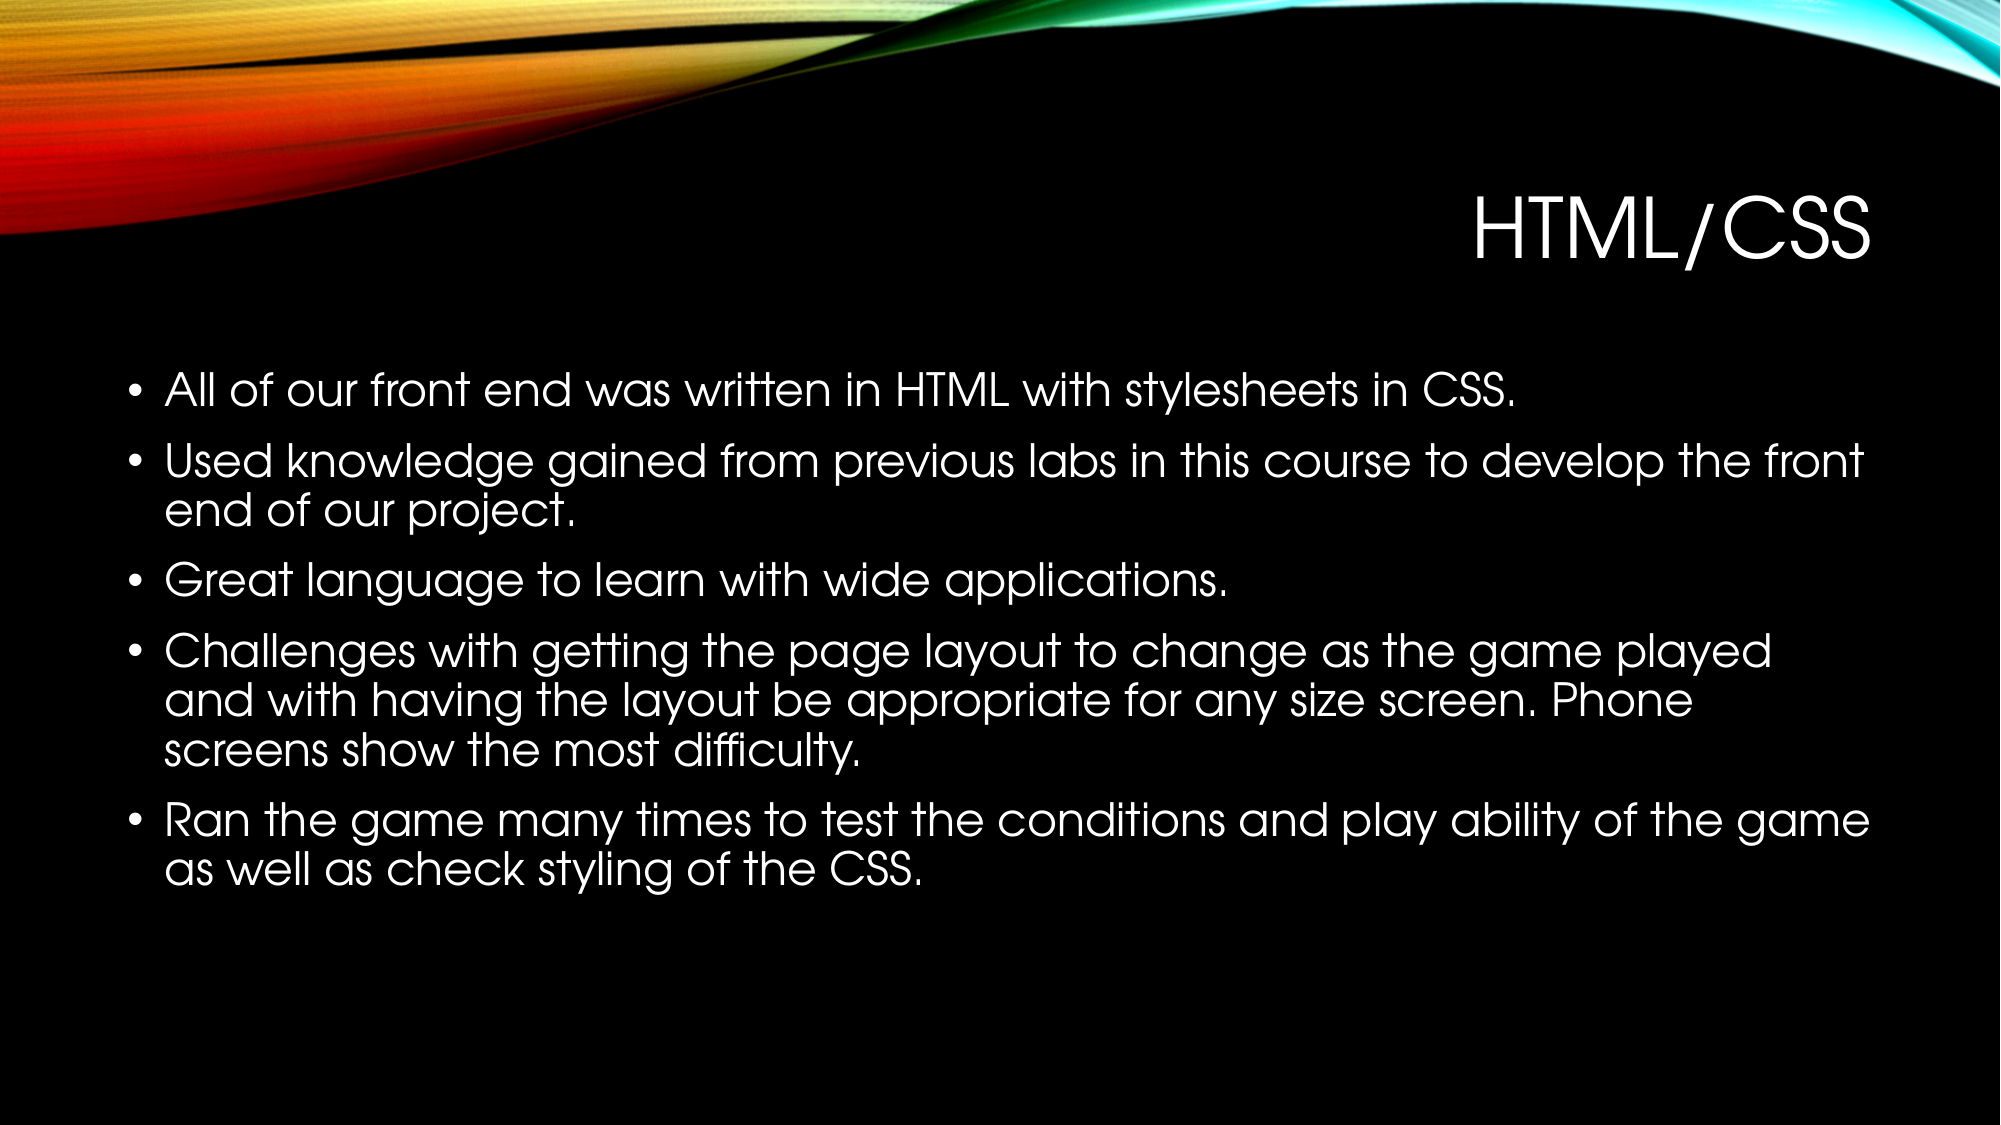

HTML/CSS
All of our front end was written in HTML with stylesheets in CSS.
Used knowledge gained from previous labs in this course to develop the front end of our project.
Great language to learn with wide applications.
Challenges with getting the page layout to change as the game played and with having the layout be appropriate for any size screen. Phone screens show the most difficulty.
Ran the game many times to test the conditions and play ability of the game as well as check styling of the CSS.